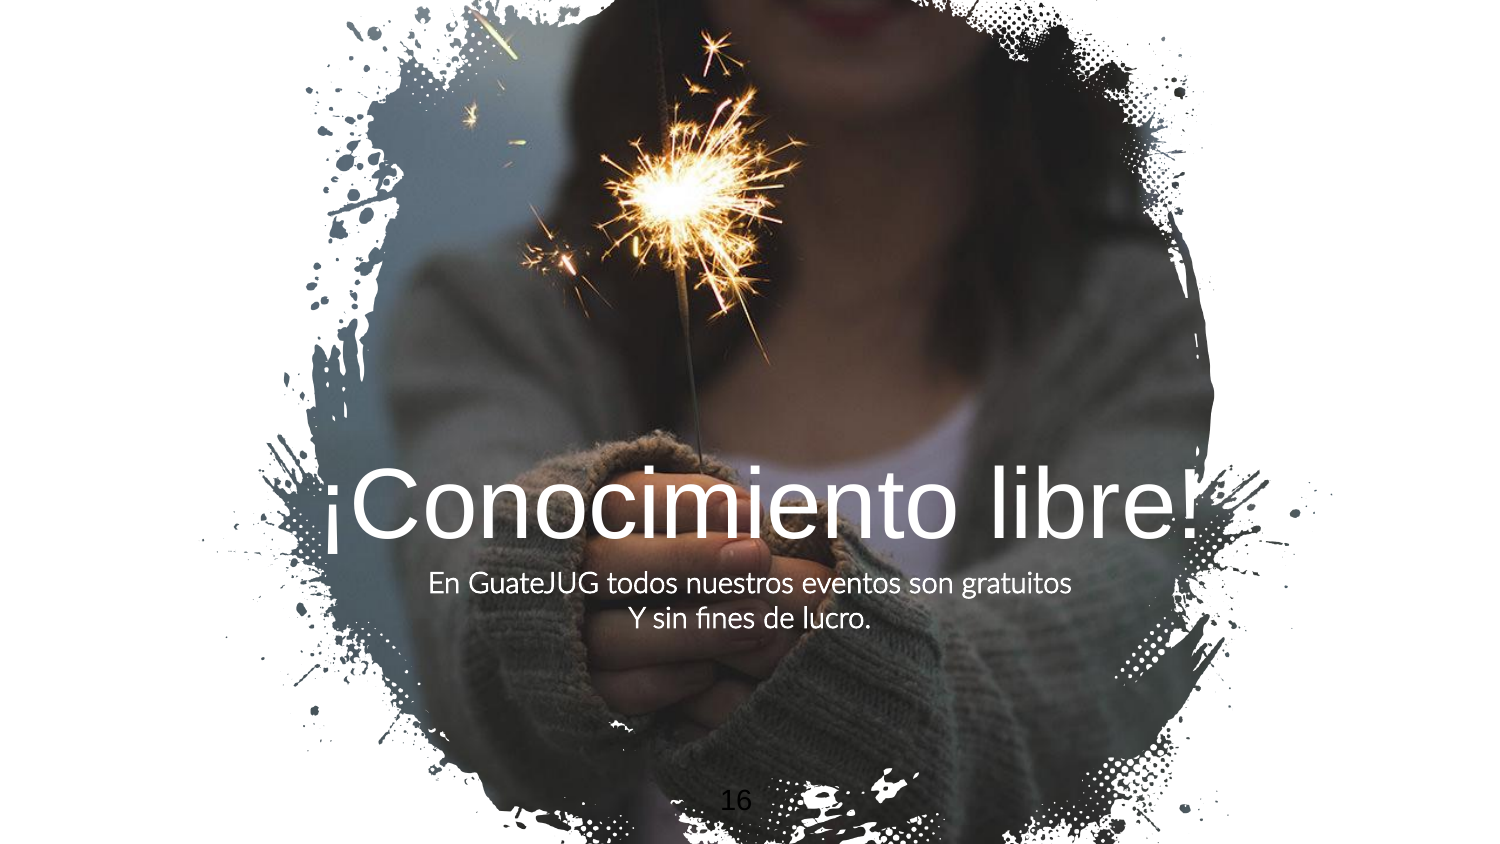

¡Conocimiento libre!
En GuateJUG todos nuestros eventos son gratuitos
Y sin fines de lucro.
16